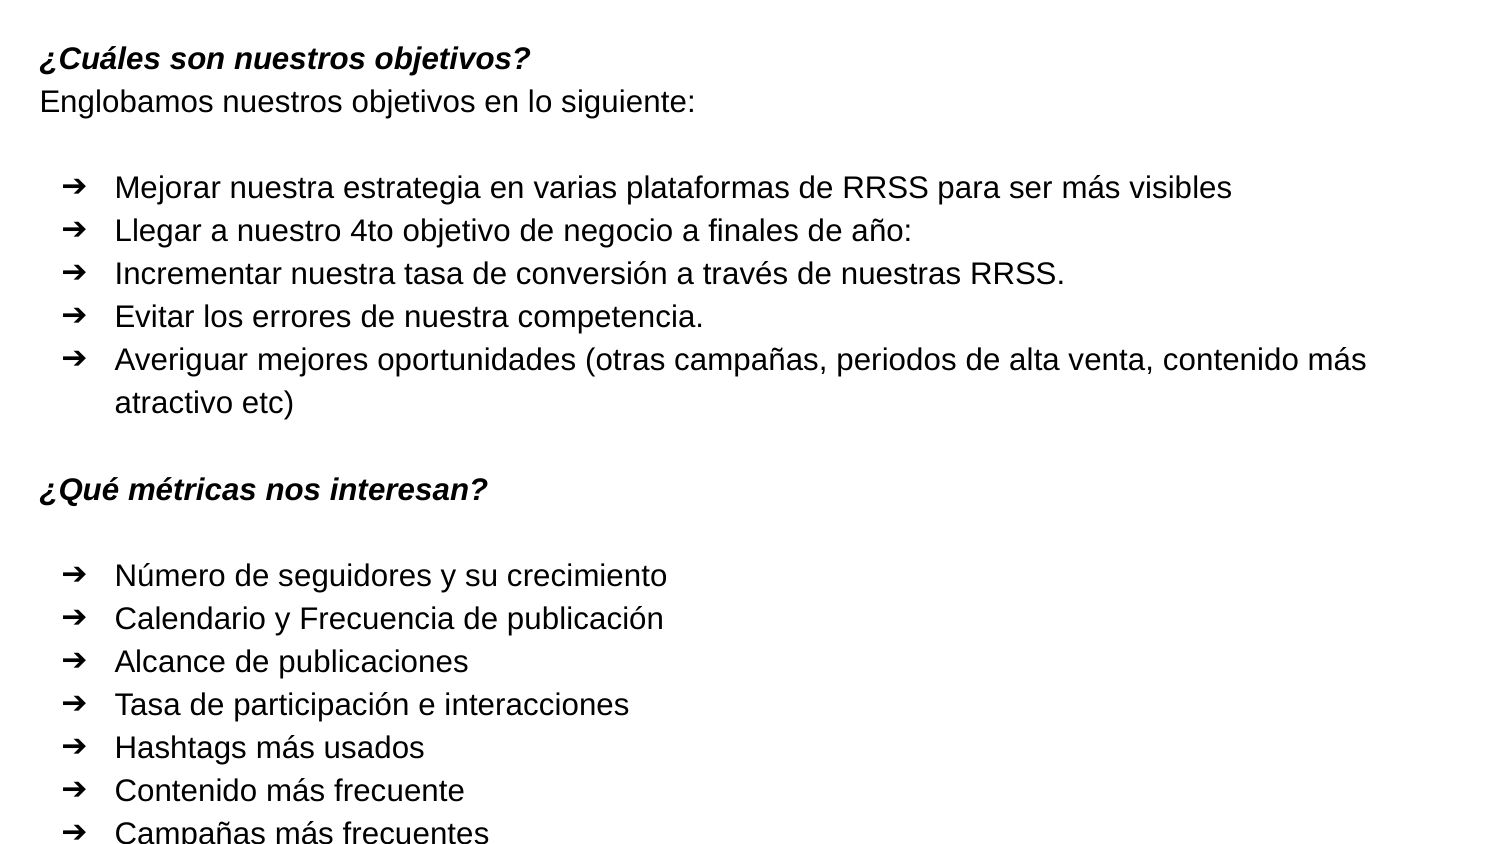

¿Cuáles son nuestros objetivos?
Englobamos nuestros objetivos en lo siguiente:

Mejorar nuestra estrategia en varias plataformas de RRSS para ser más visibles
Llegar a nuestro 4to objetivo de negocio a finales de año:
Incrementar nuestra tasa de conversión a través de nuestras RRSS.
Evitar los errores de nuestra competencia.
Averiguar mejores oportunidades (otras campañas, periodos de alta venta, contenido más atractivo etc)

¿Qué métricas nos interesan?

Número de seguidores y su crecimiento
Calendario y Frecuencia de publicación
Alcance de publicaciones
Tasa de participación e interacciones
Hashtags más usados
Contenido más frecuente
Campañas más frecuentes